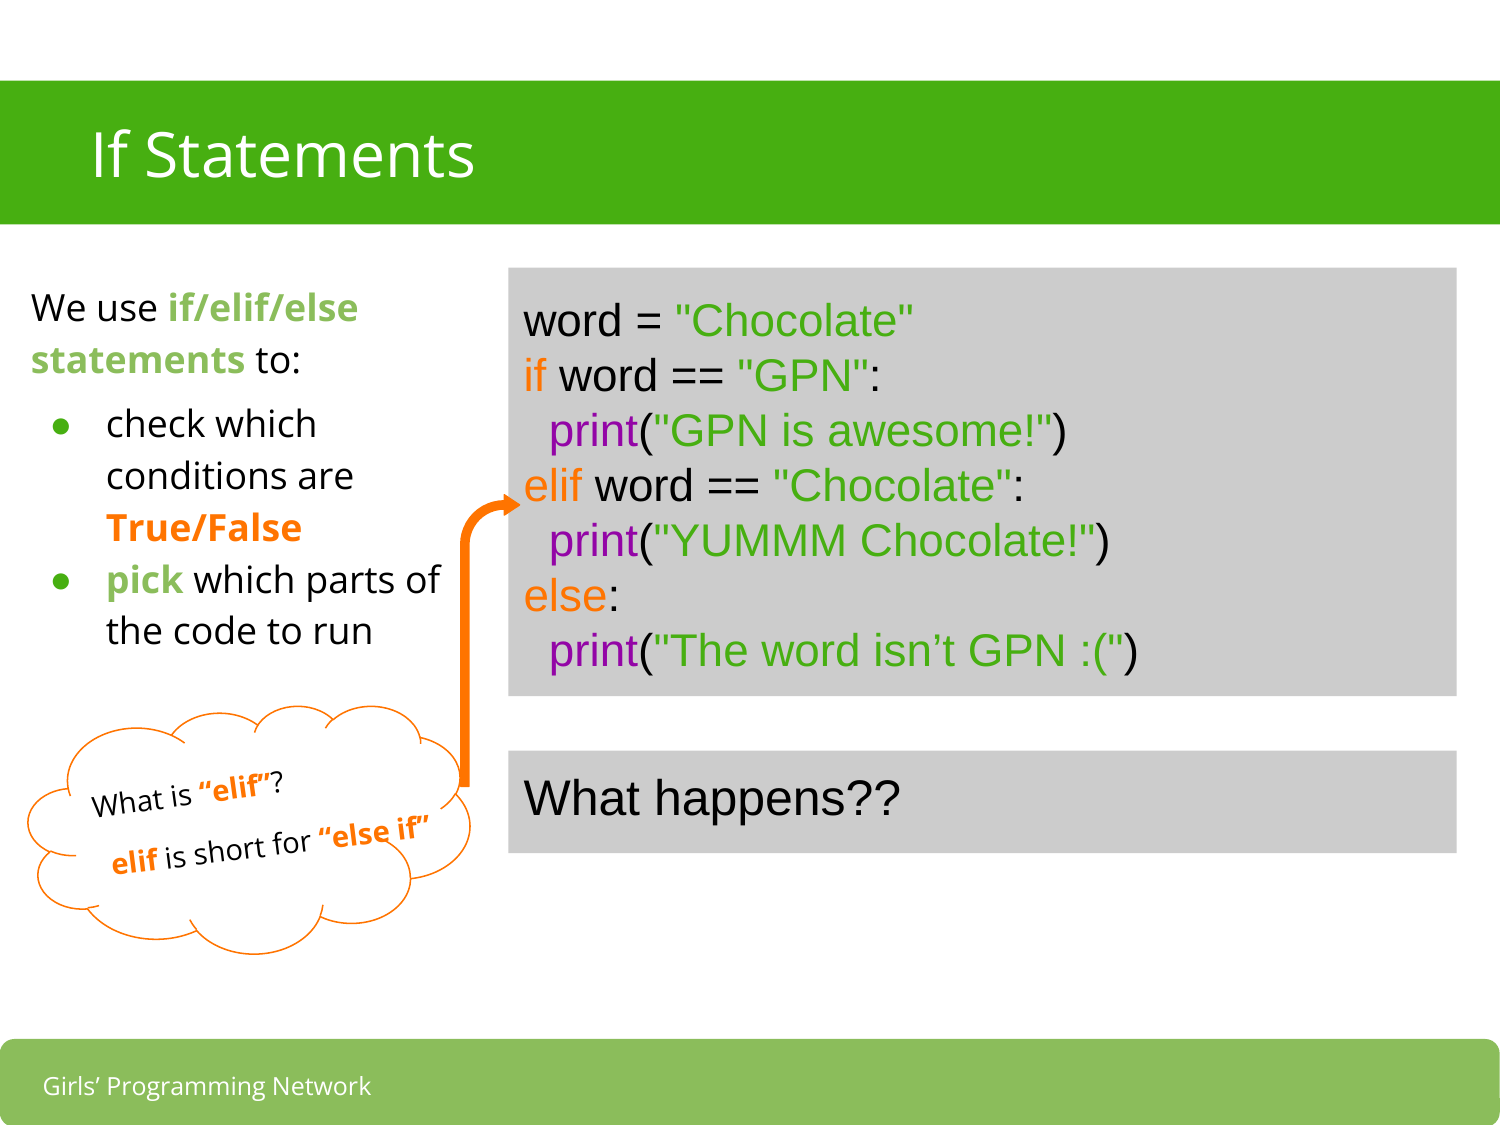

# If Statements
We use if/elif/else statements to:
check which conditions are True/False
pick which parts of the code to run

word = "Chocolate"
if word == "GPN":
  print("GPN is awesome!")
elif word == "Chocolate":
  print("YUMMM Chocolate!")
else:
  print("The word isn’t GPN :(")

What happens??

What is “elif”?
elif is short for “else if”